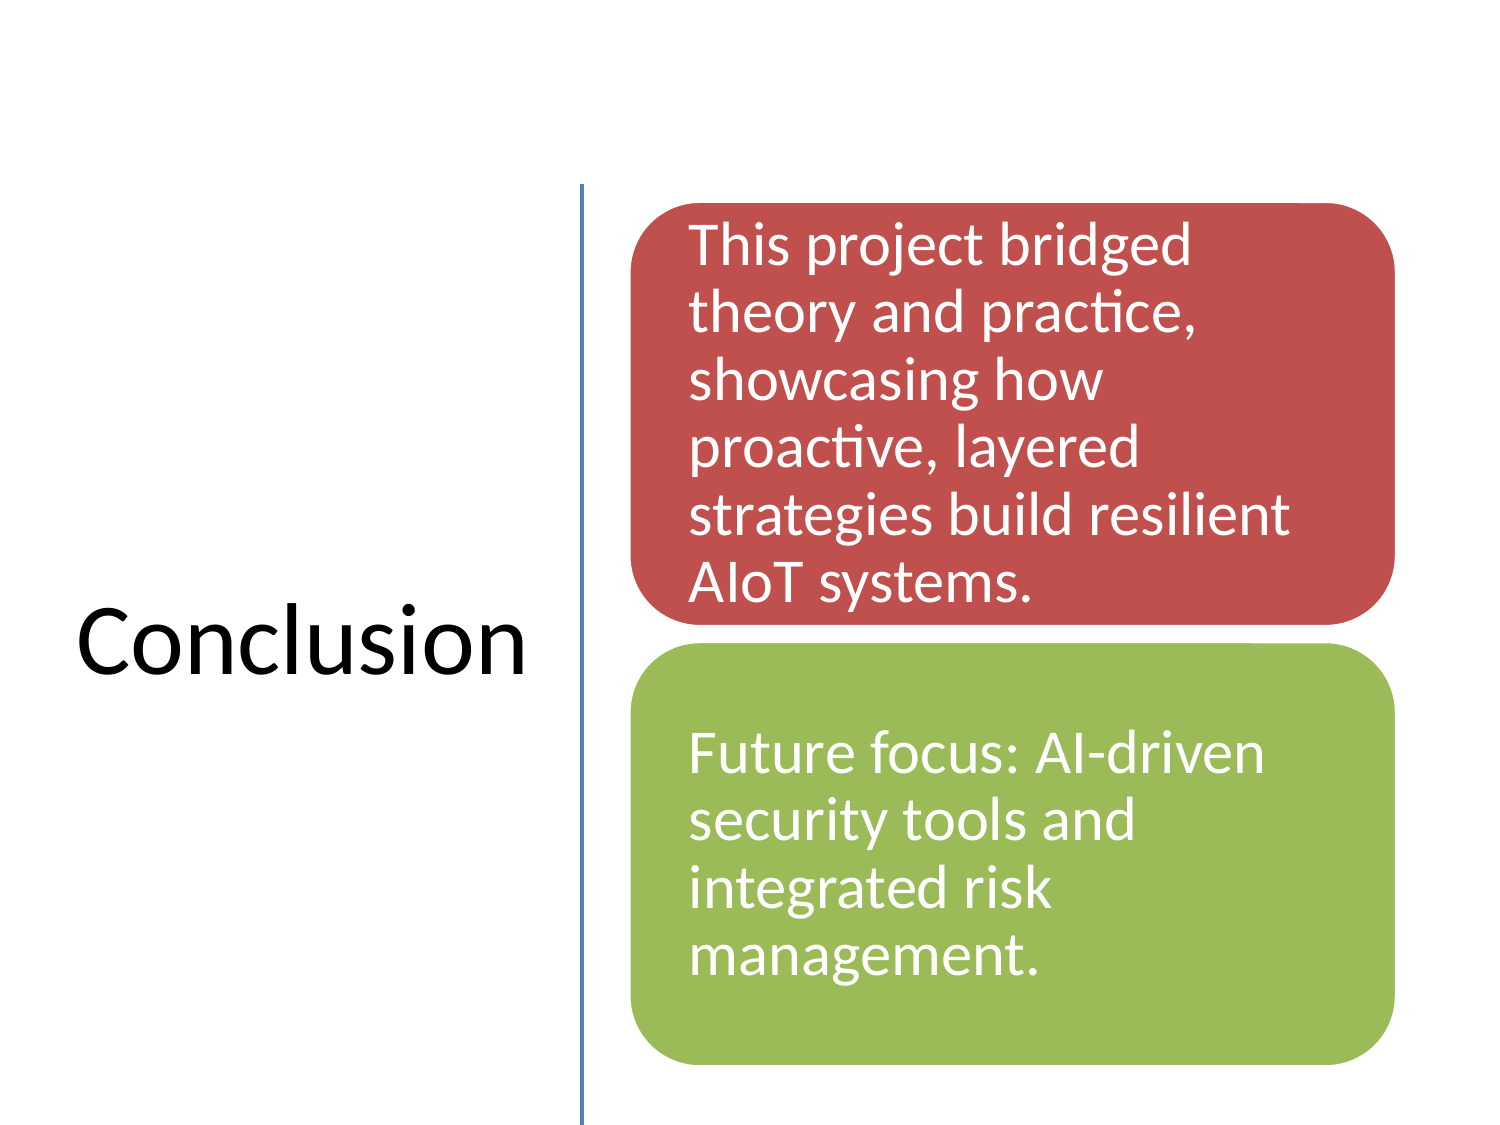

# Conclusion
This project bridged theory and practice, showcasing how proactive, layered strategies build resilient AIoT systems.
Future focus: AI-driven security tools and integrated risk management.